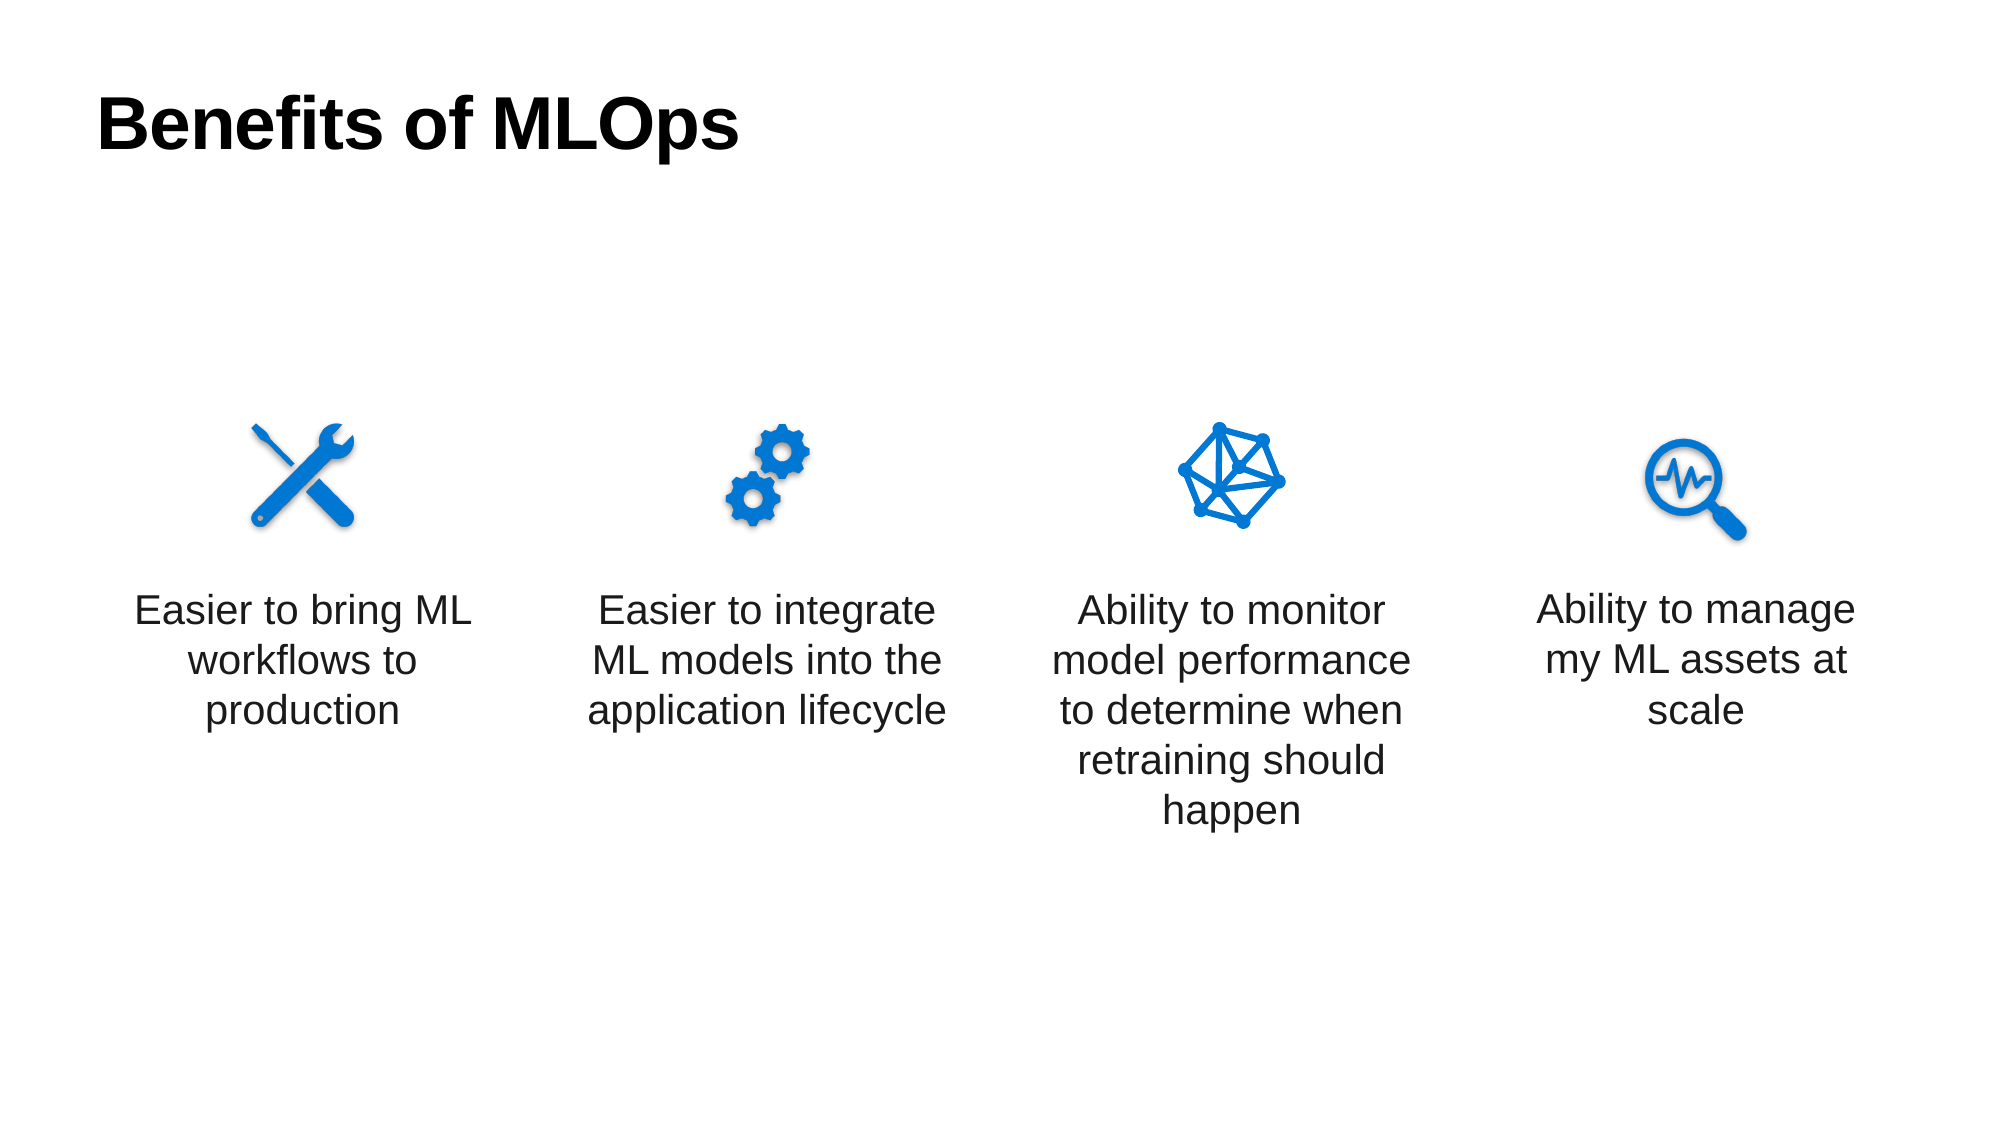

# Benefits of MLOps

Easier to bring ML workflows to production
Easier to integrate ML models into the application lifecycle
Ability to monitor model performance to determine when retraining should happen
Ability to manage my ML assets at scale